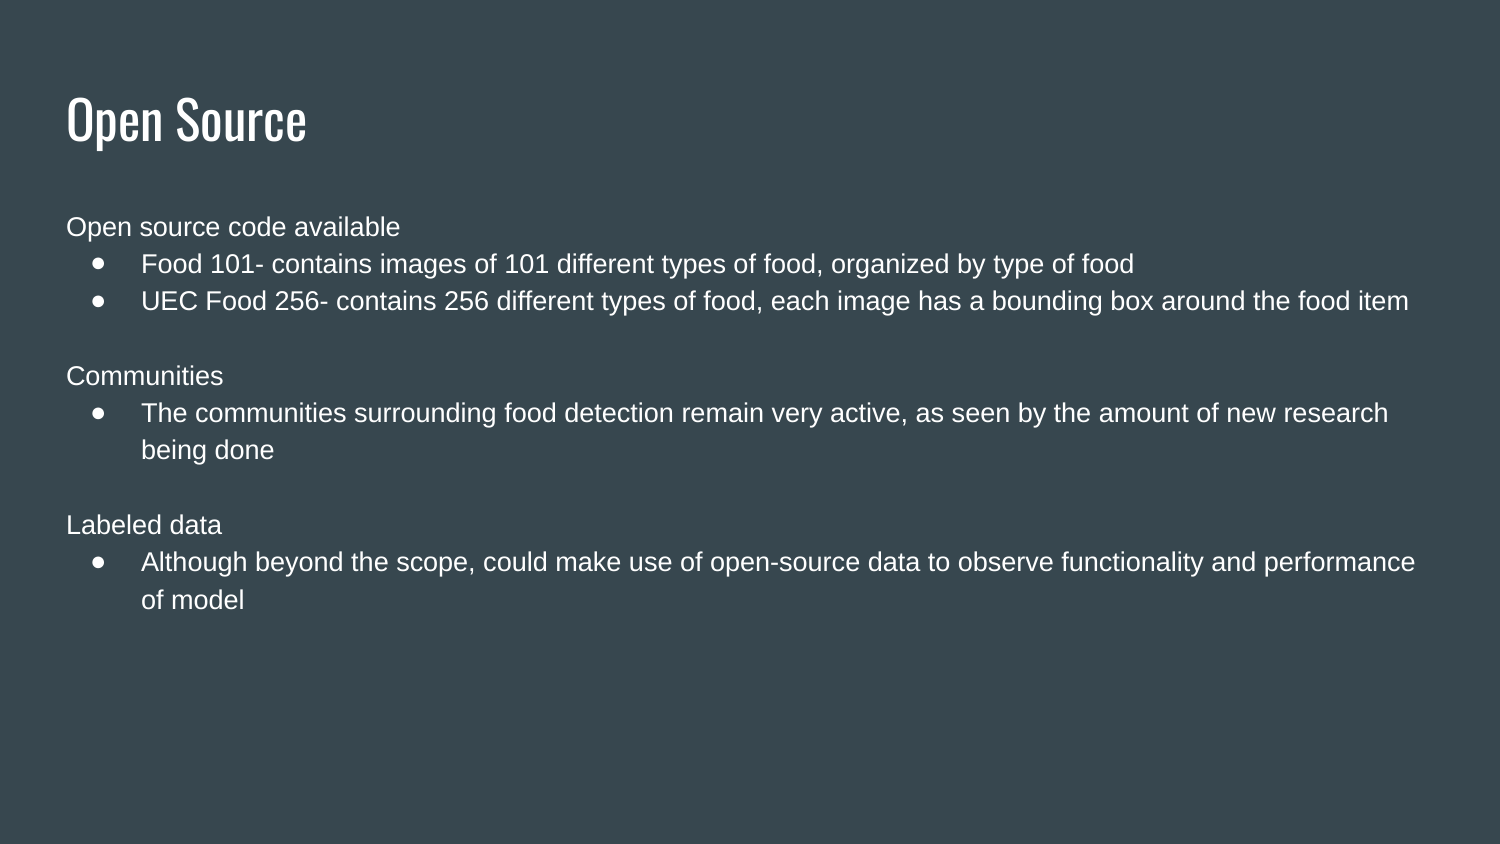

# Open Source
Open source code available
Food 101- contains images of 101 different types of food, organized by type of food
UEC Food 256- contains 256 different types of food, each image has a bounding box around the food item

Communities
The communities surrounding food detection remain very active, as seen by the amount of new research being done

Labeled data
Although beyond the scope, could make use of open-source data to observe functionality and performance of model